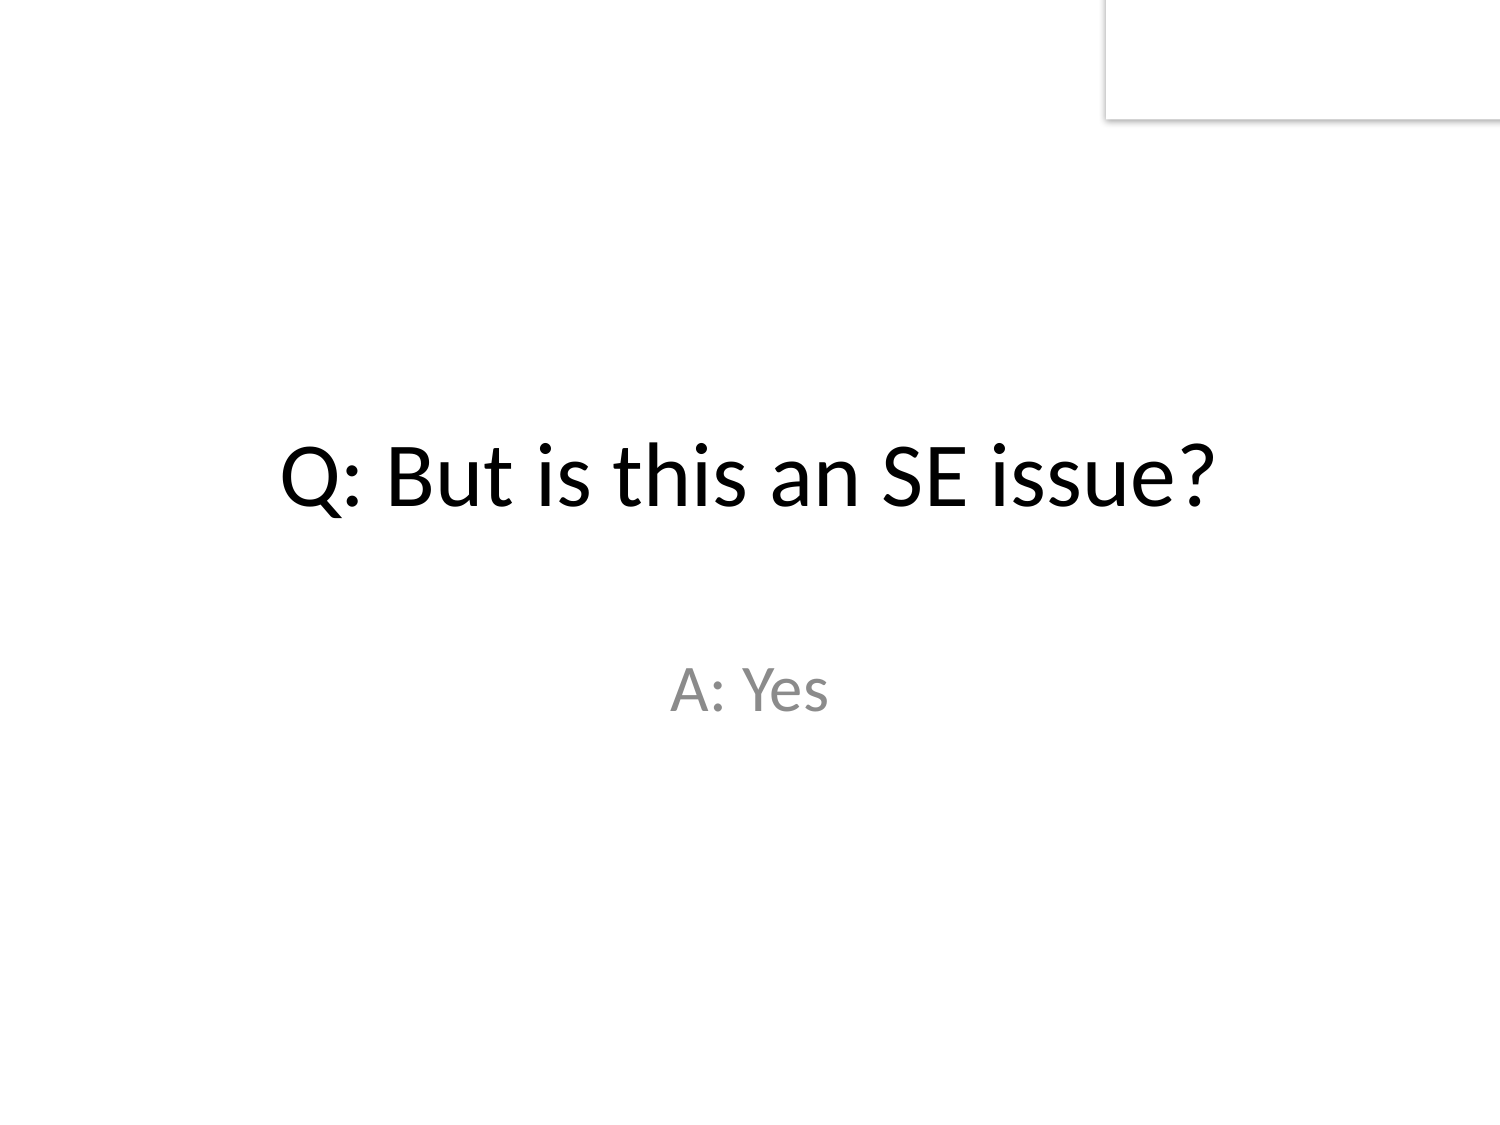

# Q: But is this an SE issue?
A: Yes